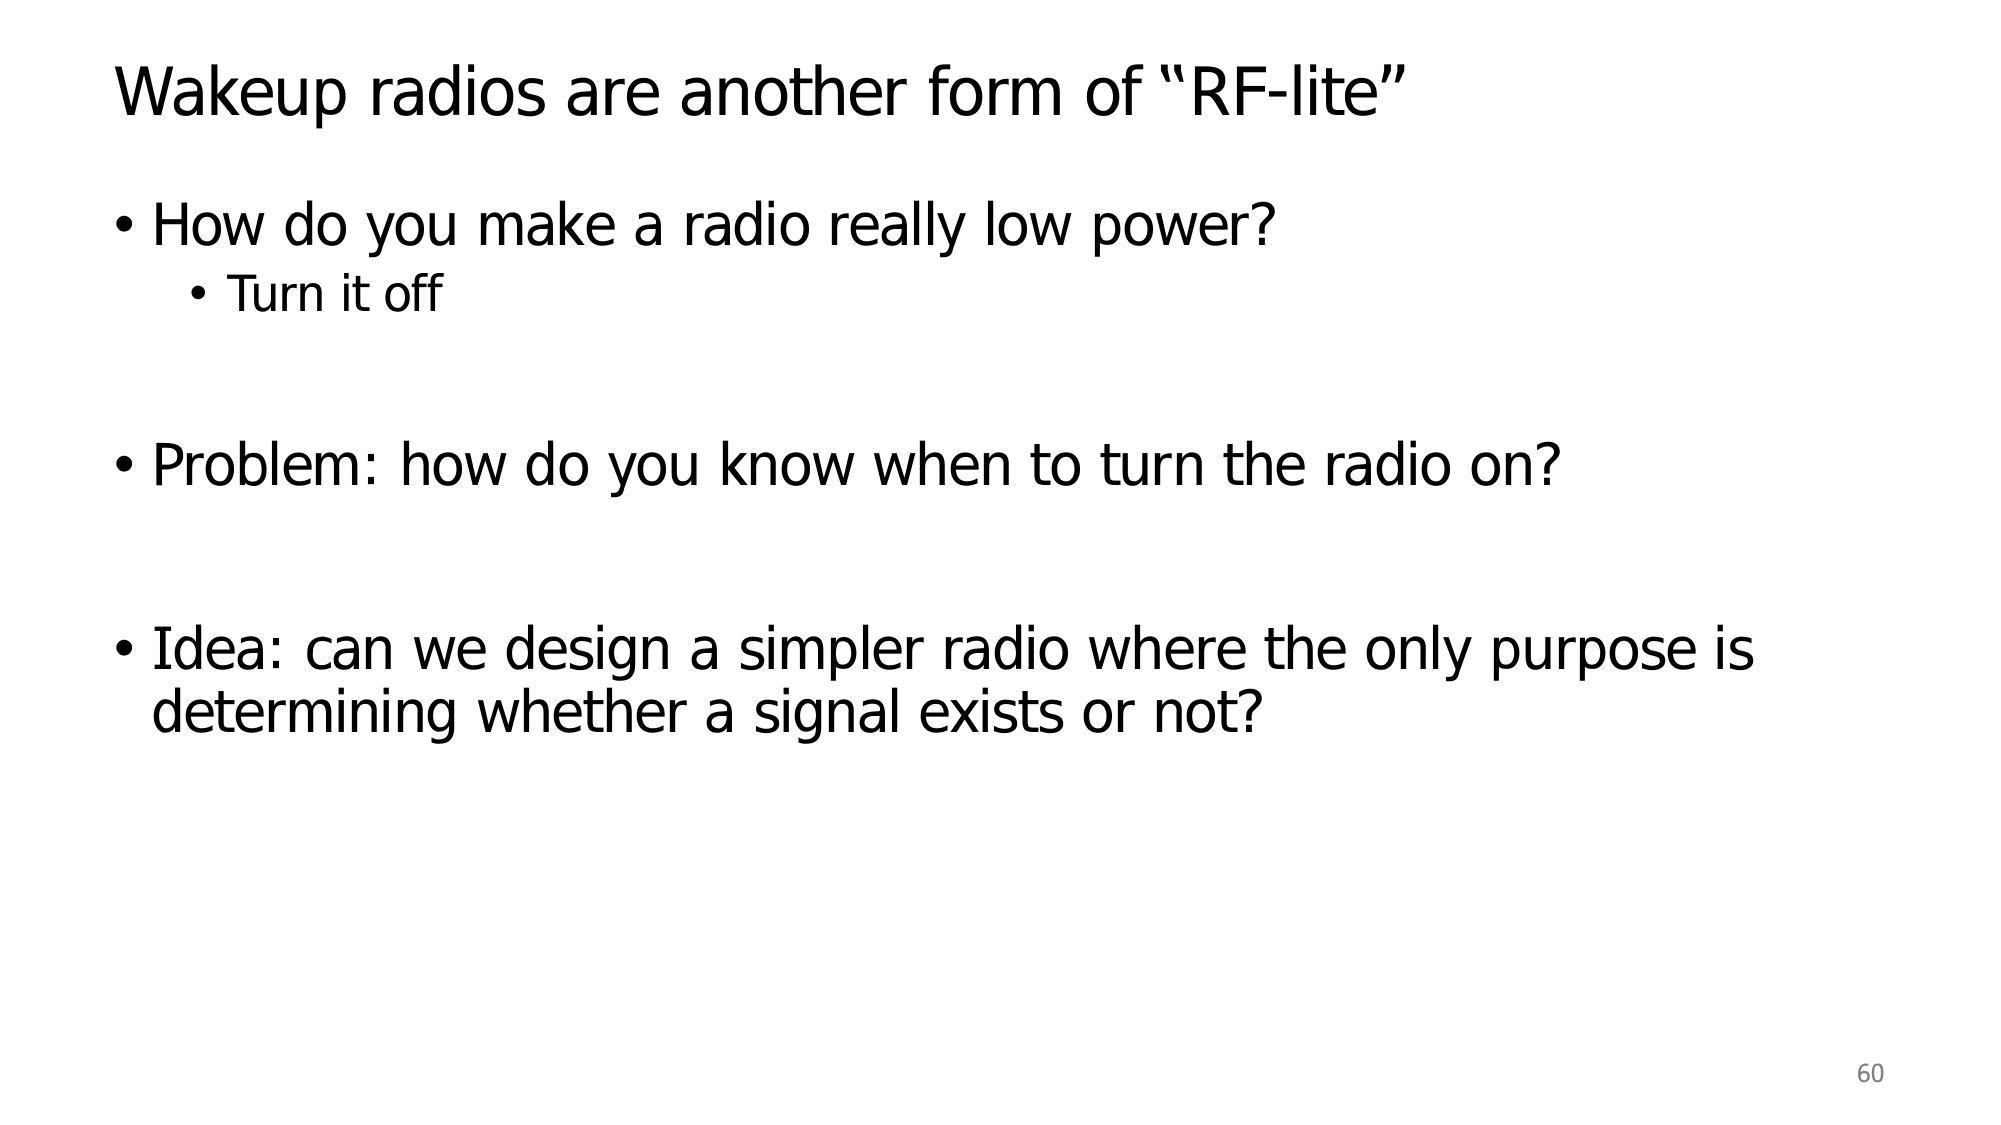

# Wakeup radios are another form of “RF-lite”
How do you make a radio really low power?
Turn it off

Problem: how do you know when to turn the radio on?

Idea: can we design a simpler radio where the only purpose is determining whether a signal exists or not?
60